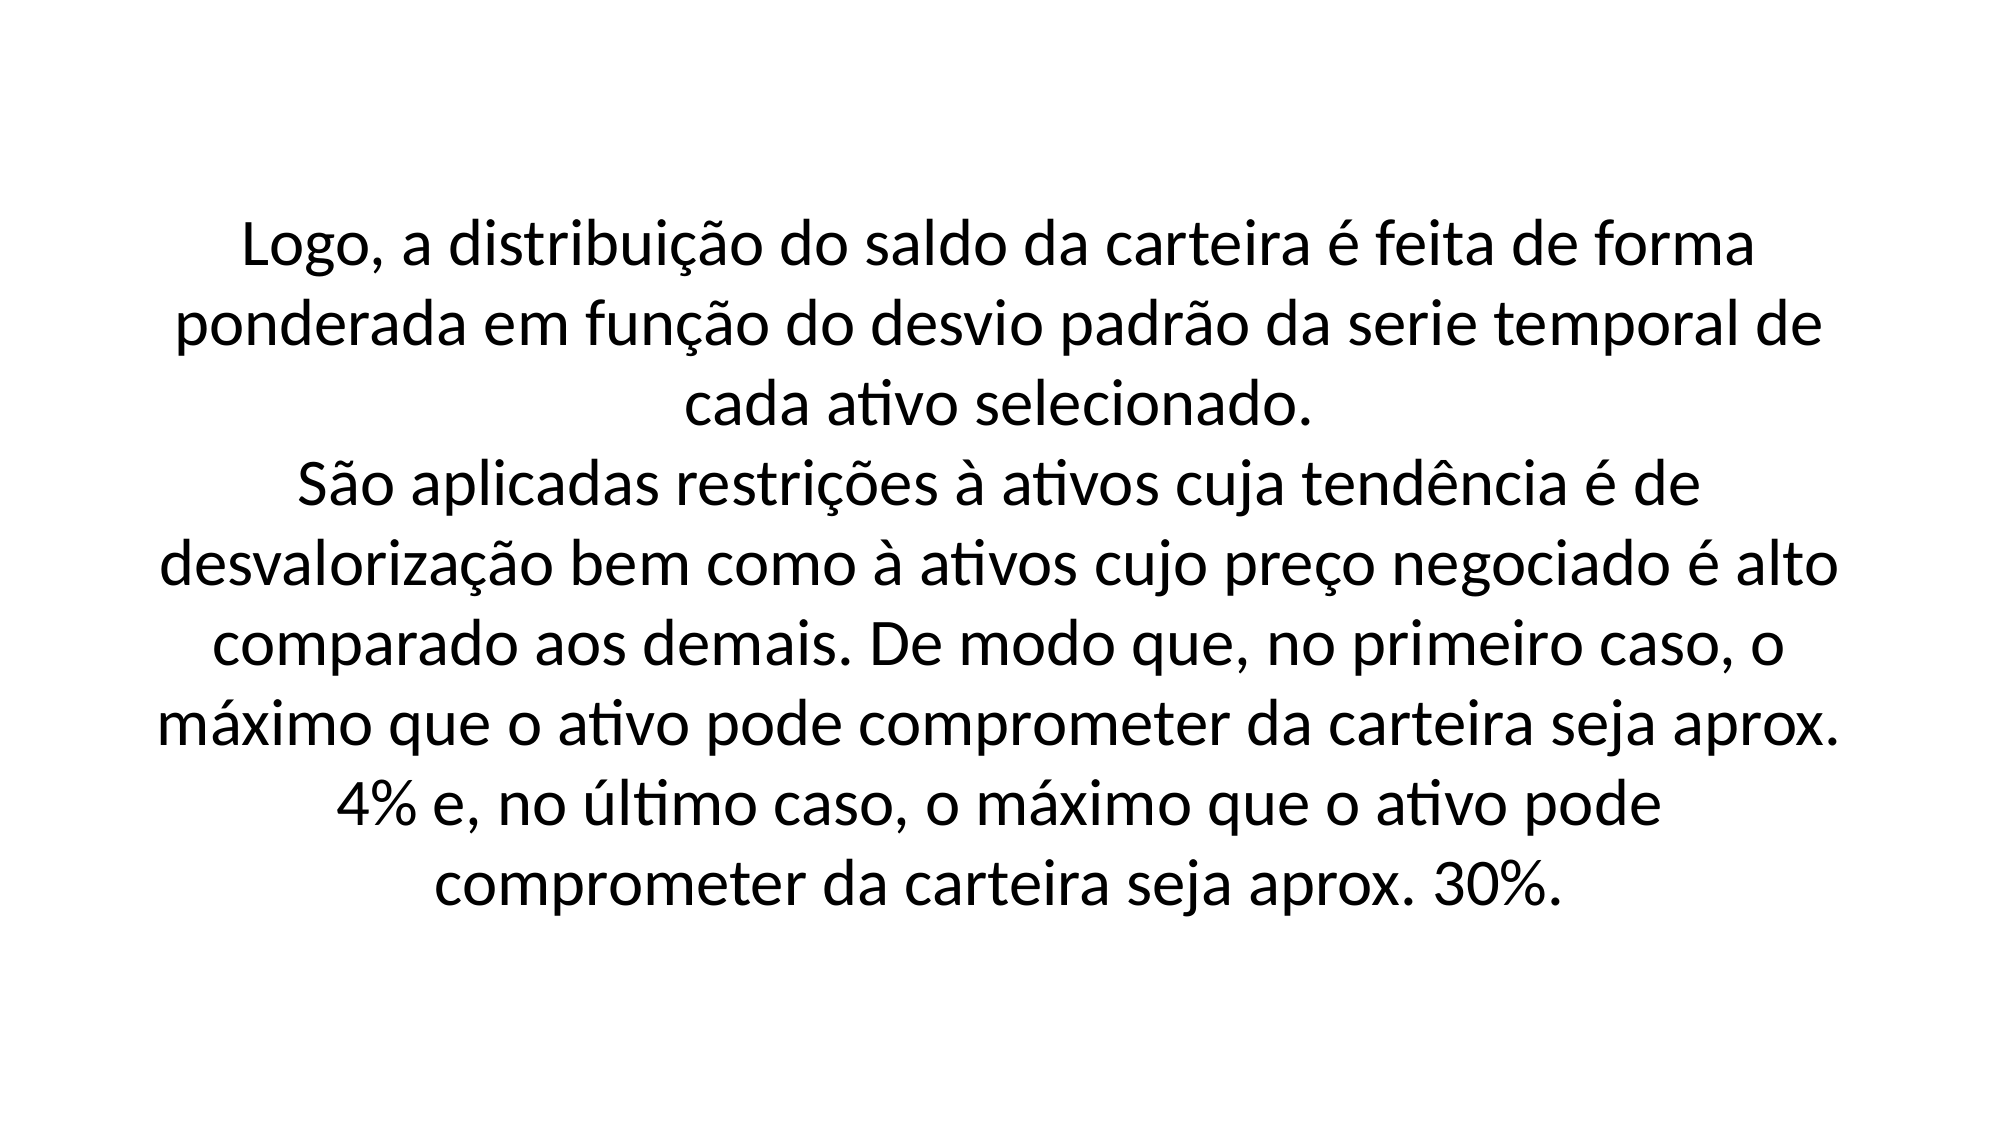

Logo, a distribuição do saldo da carteira é feita de forma ponderada em função do desvio padrão da serie temporal de cada ativo selecionado.
São aplicadas restrições à ativos cuja tendência é de desvalorização bem como à ativos cujo preço negociado é alto comparado aos demais. De modo que, no primeiro caso, o máximo que o ativo pode comprometer da carteira seja aprox. 4% e, no último caso, o máximo que o ativo pode comprometer da carteira seja aprox. 30%.